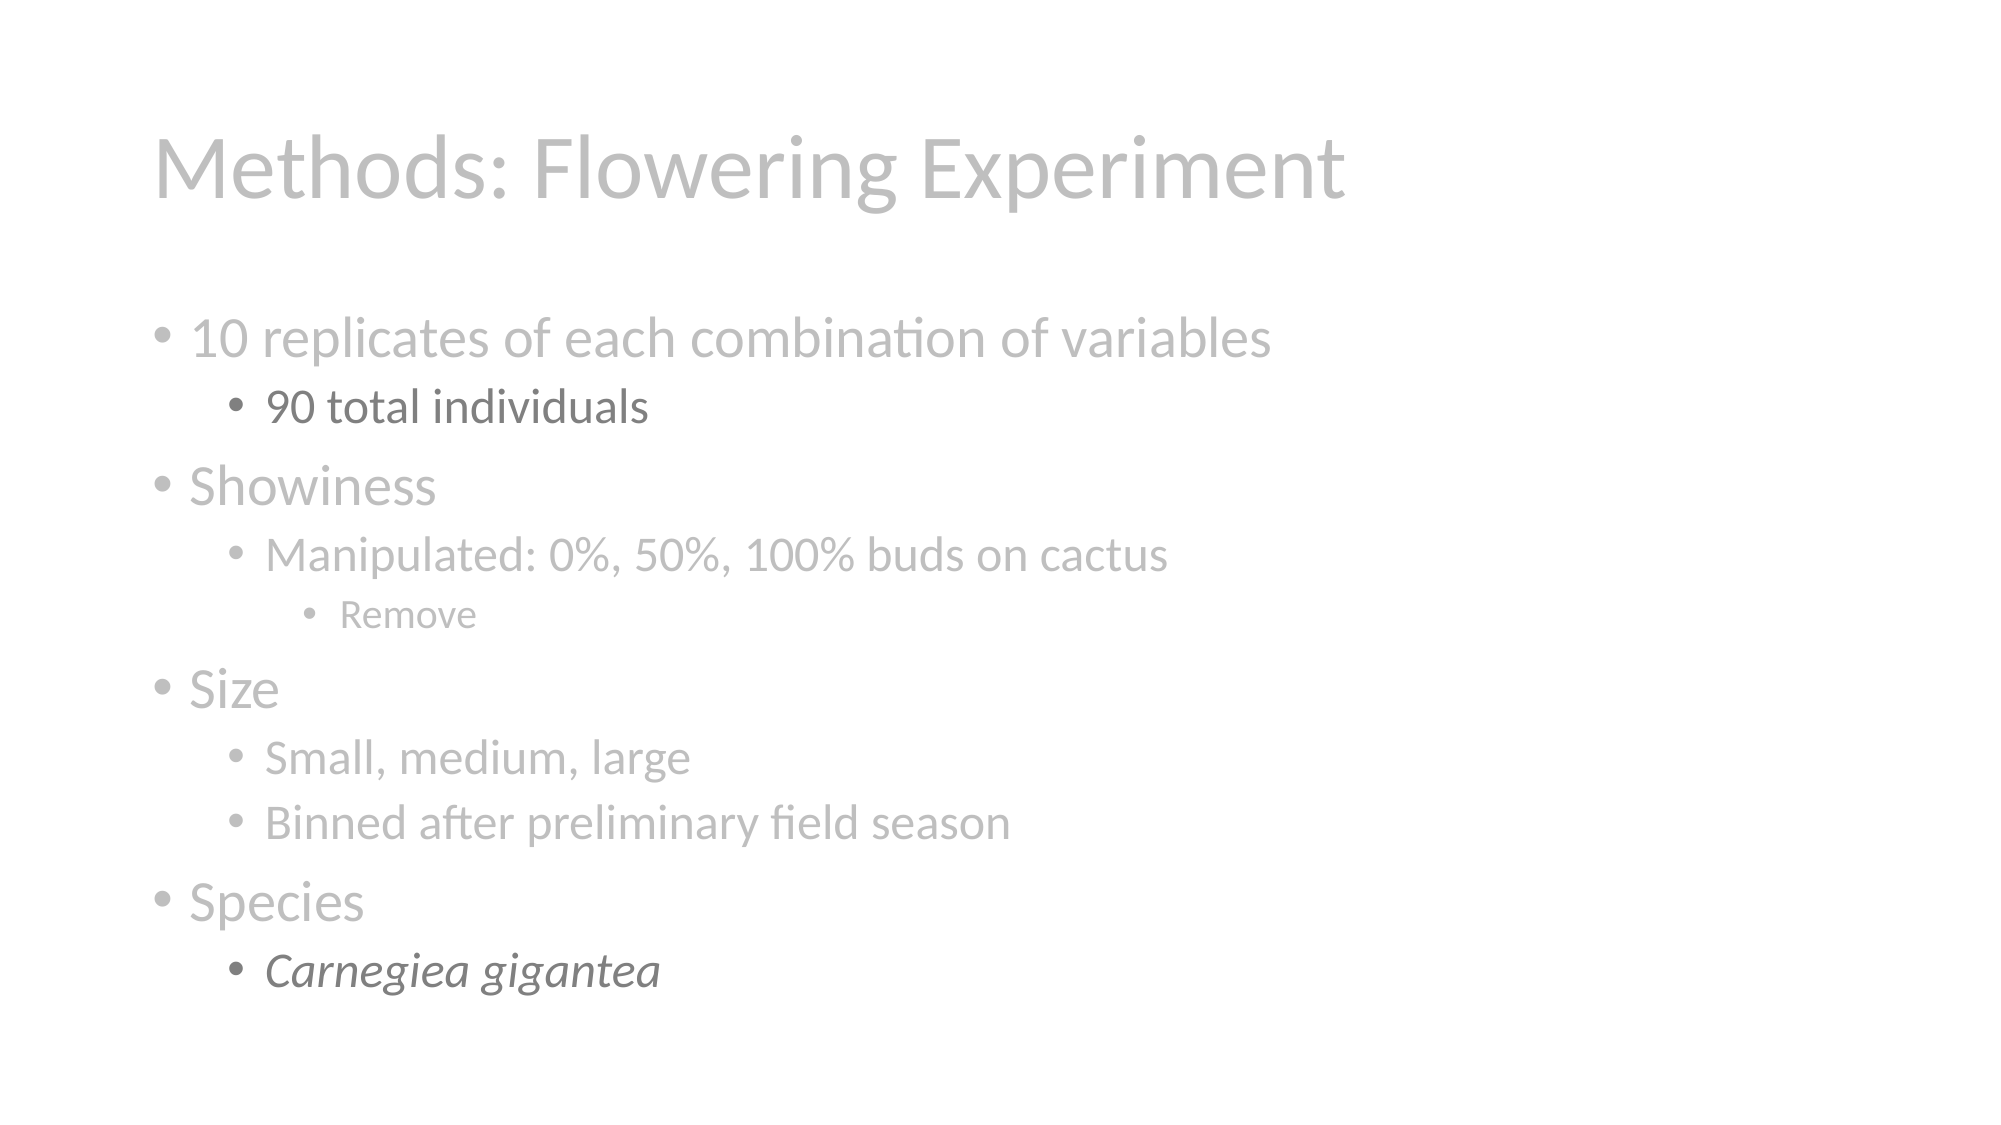

# Methods: Flowering Experiment
10 replicates of each combination of variables
90 total individuals
Showiness
Manipulated: 0%, 50%, 100% buds on cactus
Remove
Size
Small, medium, large
Binned after preliminary field season
Species
Carnegiea gigantea